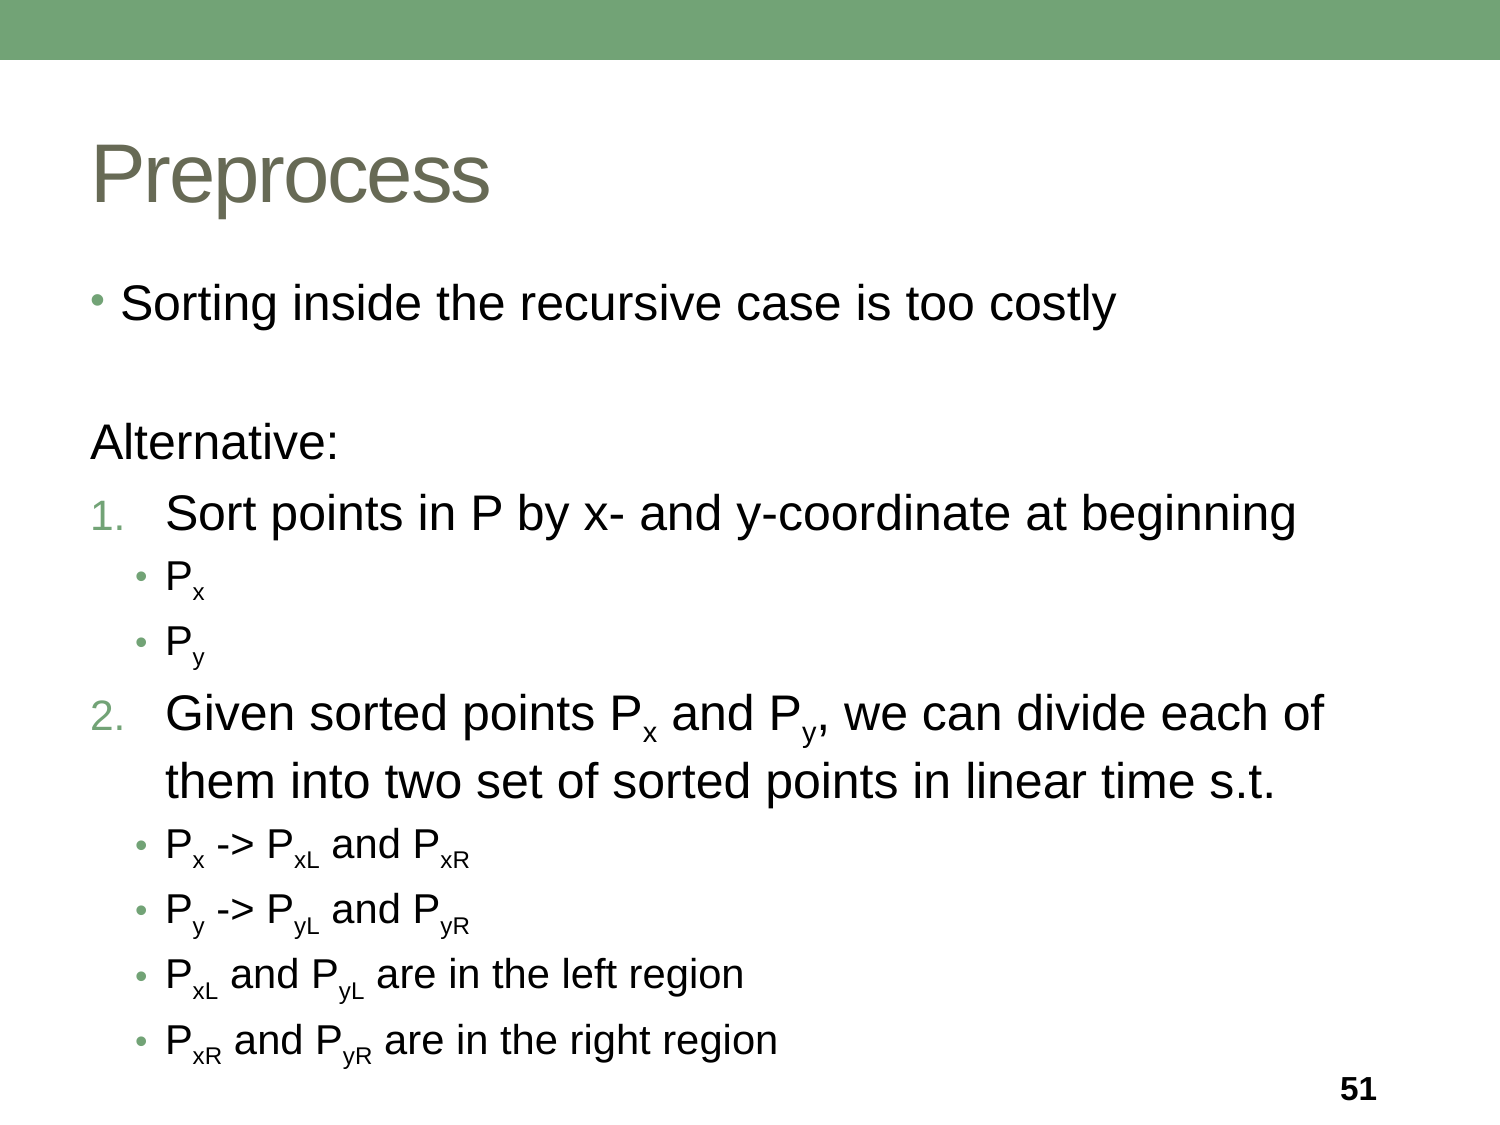

# Preprocess
Sorting inside the recursive case is too costly

Alternative:
Sort points in P by x- and y-coordinate at beginning
Px
Py
Given sorted points Px and Py, we can divide each of them into two set of sorted points in linear time s.t.
Px -> PxL and PxR
Py -> PyL and PyR
PxL and PyL are in the left region
PxR and PyR are in the right region

51